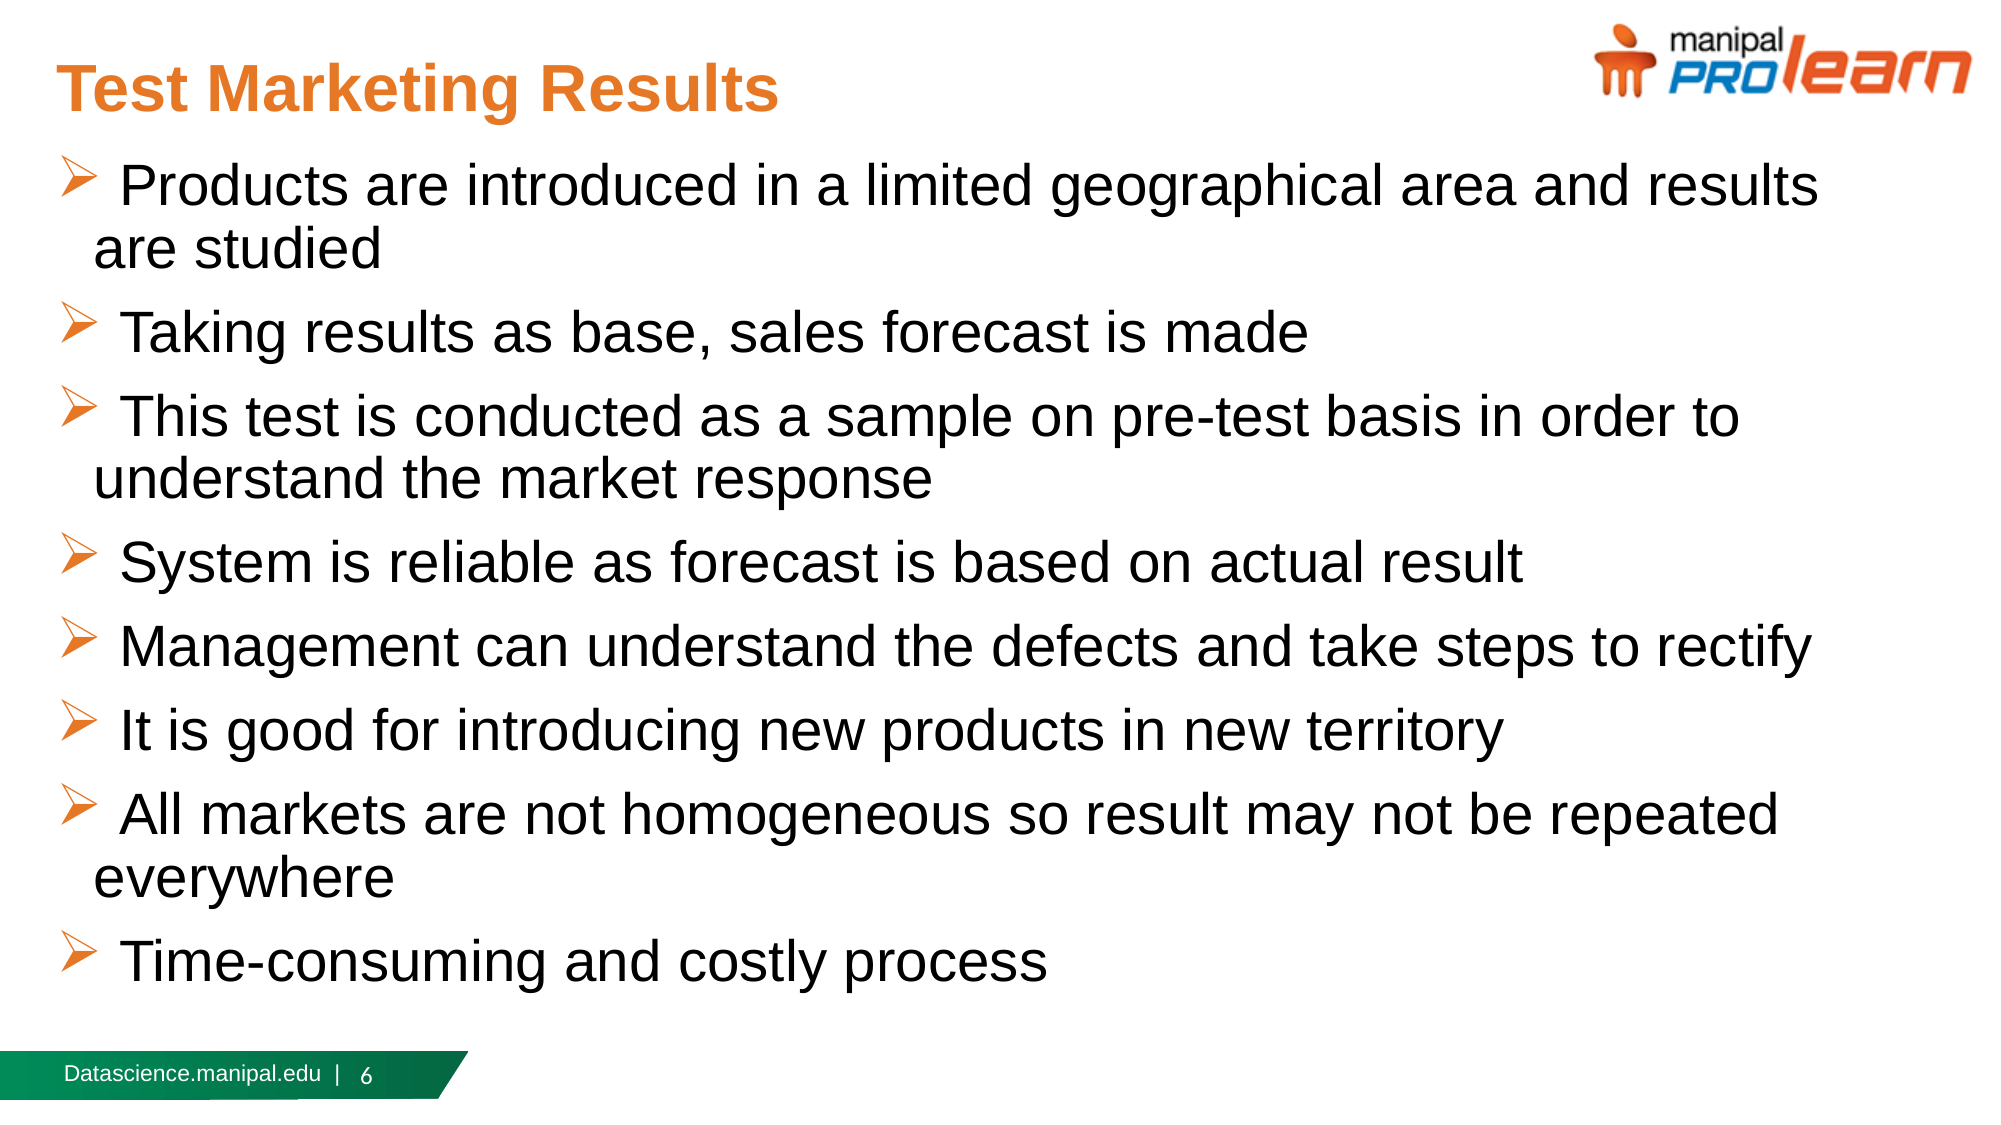

# Test Marketing Results
 Products are introduced in a limited geographical area and results are studied
 Taking results as base, sales forecast is made
 This test is conducted as a sample on pre-test basis in order to understand the market response
 System is reliable as forecast is based on actual result
 Management can understand the defects and take steps to rectify
 It is good for introducing new products in new territory
 All markets are not homogeneous so result may not be repeated everywhere
 Time-consuming and costly process

6